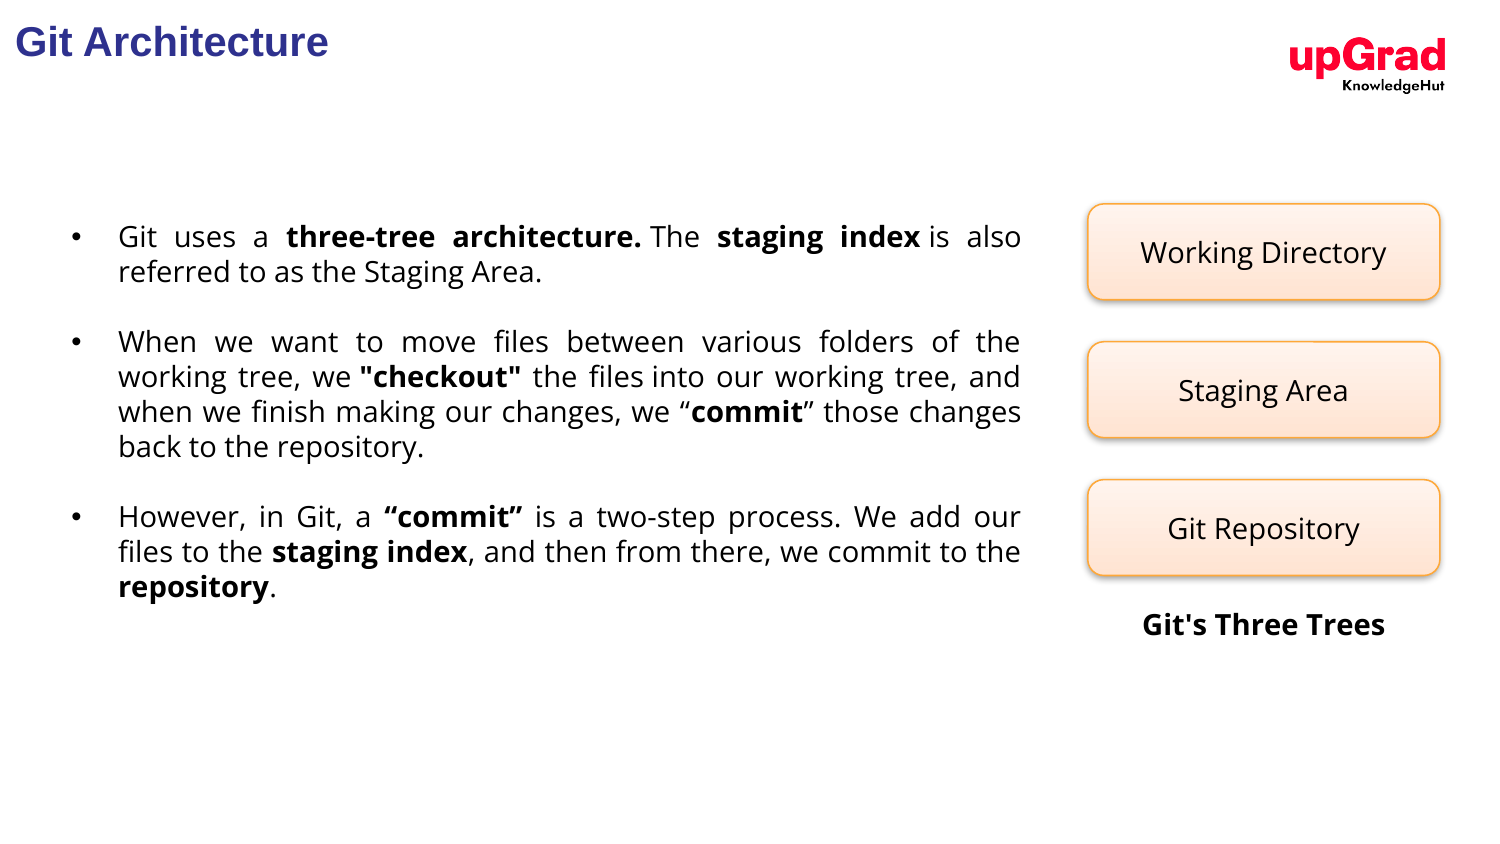

Git Architecture
Working Directory
Git uses a three-tree architecture. The staging index is also referred to as the Staging Area.

When we want to move files between various folders of the working tree, we "checkout" the files into our working tree, and when we finish making our changes, we “commit” those changes back to the repository.

However, in Git, a “commit” is a two-step process. We add our files to the staging index, and then from there, we commit to the repository.
Staging Area
Git Repository
Git's Three Trees